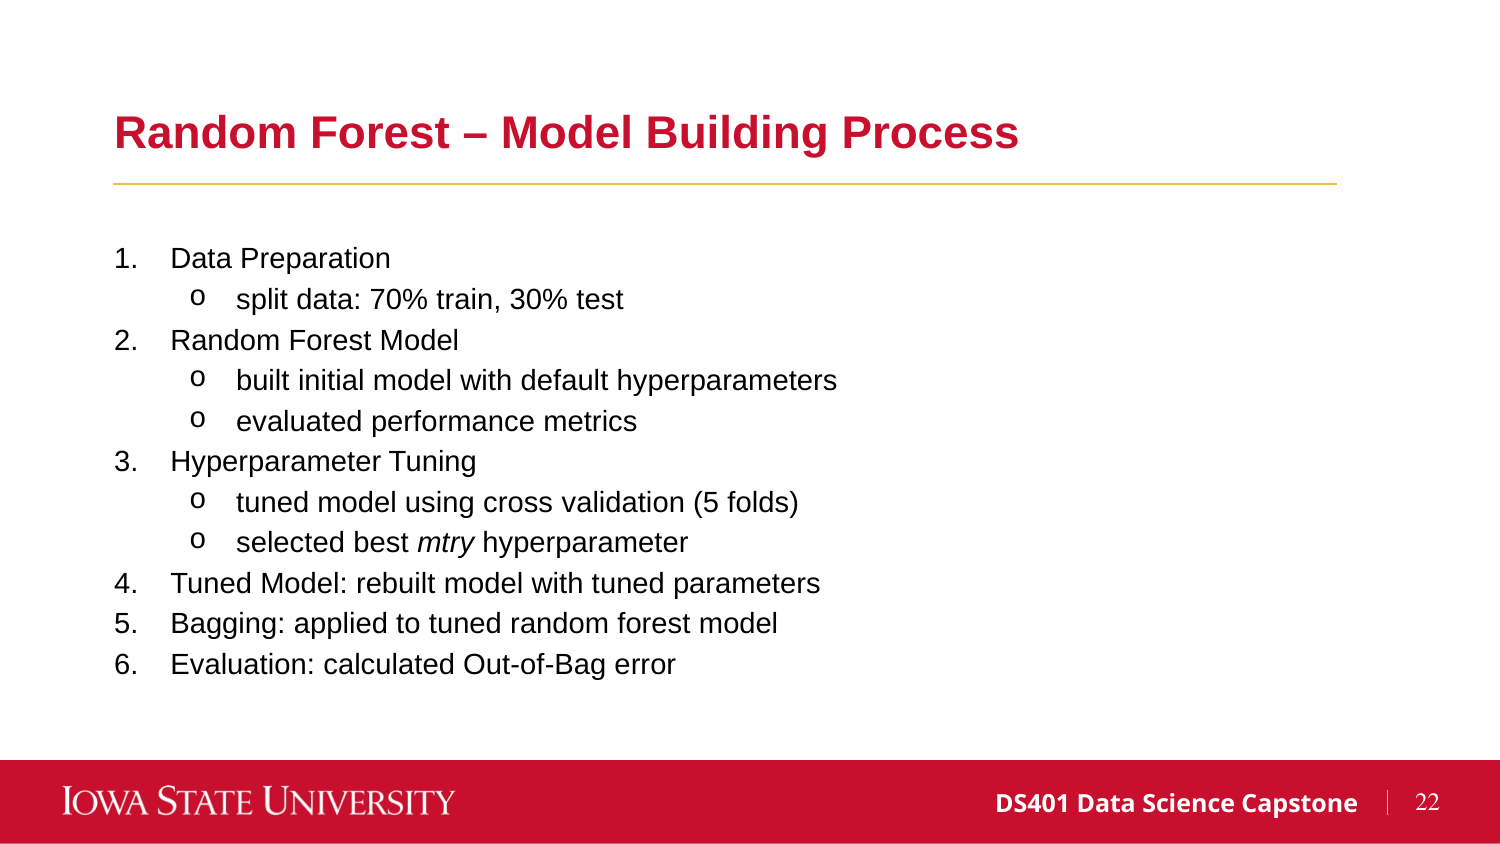

Random Forest – Model Building Process
Data Preparation
split data: 70% train, 30% test
Random Forest Model
built initial model with default hyperparameters
evaluated performance metrics
Hyperparameter Tuning
tuned model using cross validation (5 folds)
selected best mtry hyperparameter
Tuned Model: rebuilt model with tuned parameters
Bagging: applied to tuned random forest model
Evaluation: calculated Out-of-Bag error